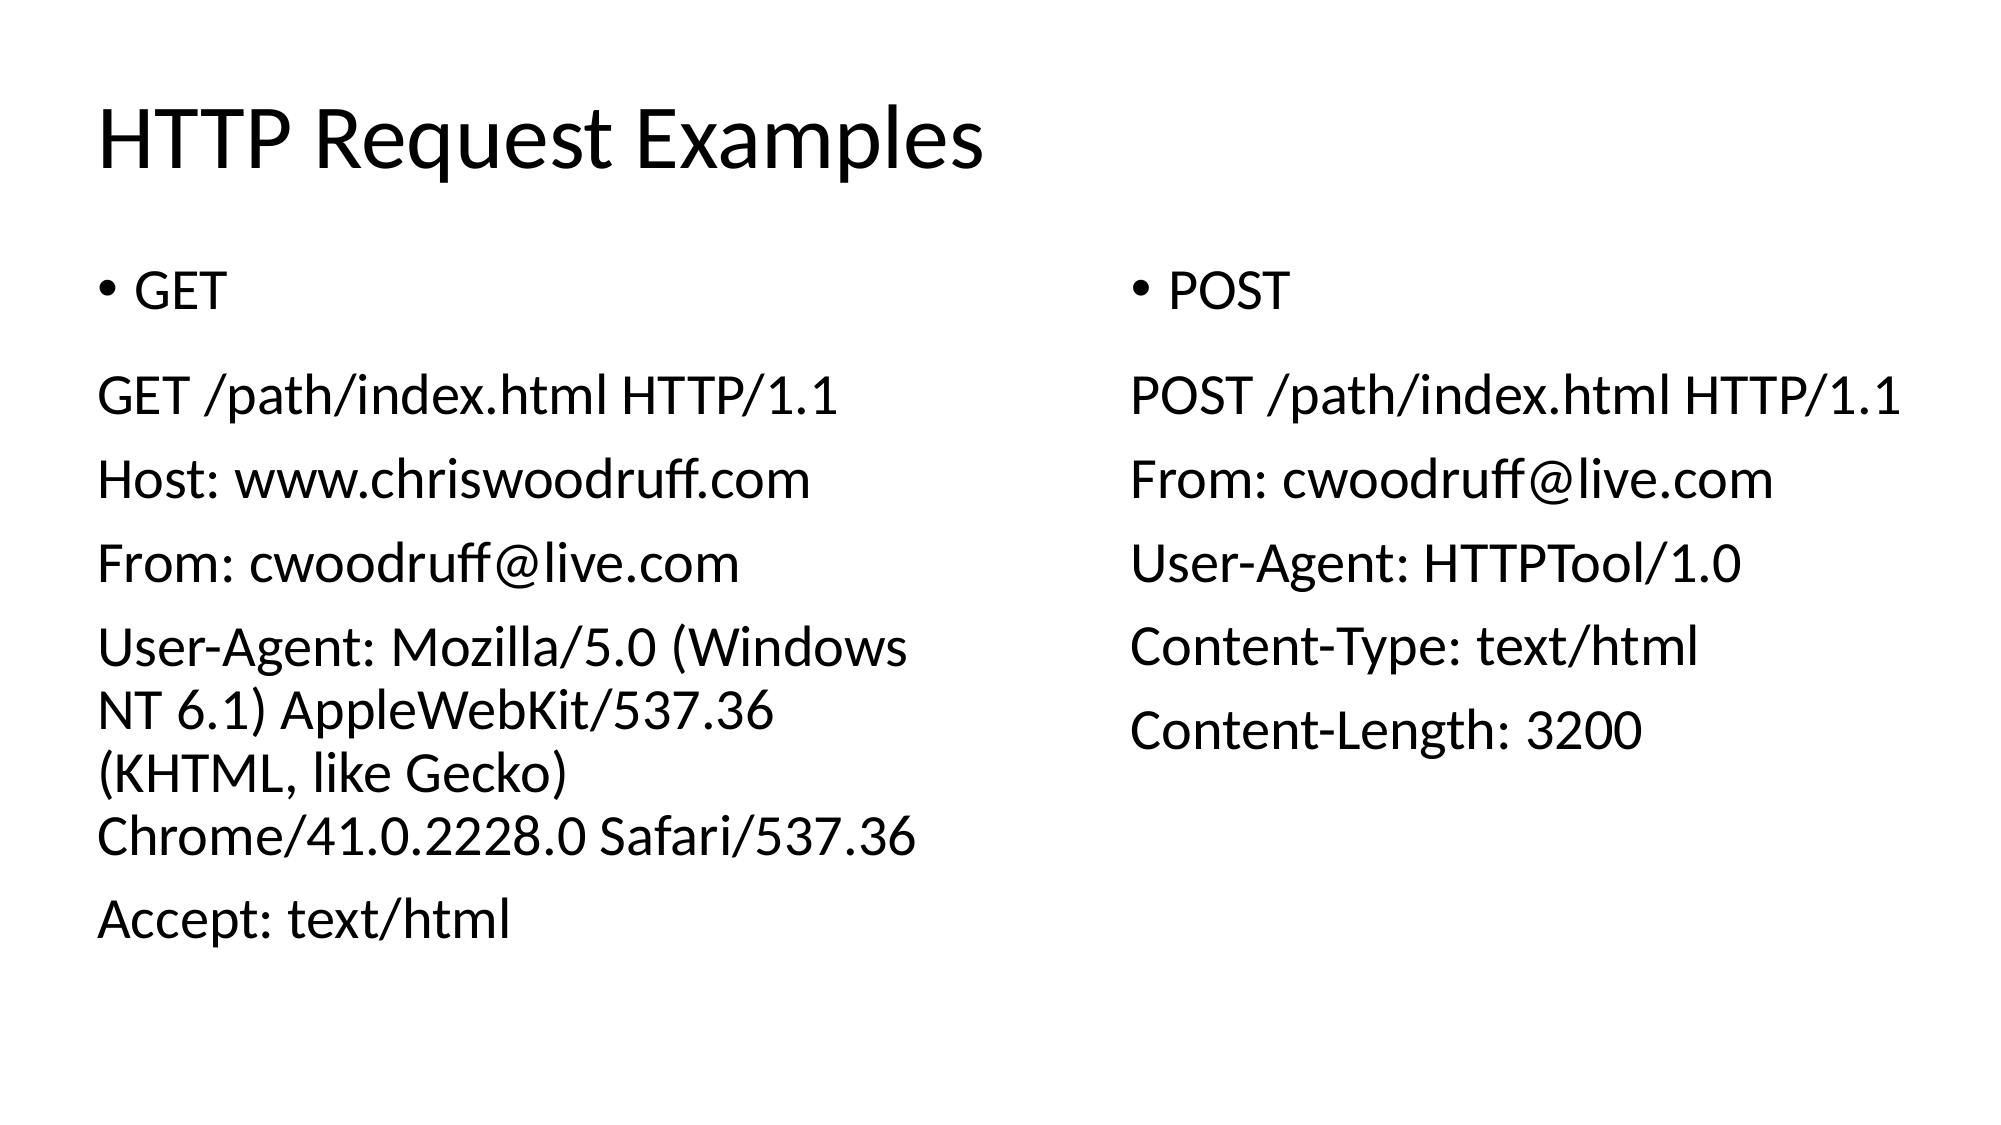

HTTP Request Examples
GET
POST
GET /path/index.html HTTP/1.1
Host: www.chriswoodruff.com
From: cwoodruff@live.com
User-Agent: Mozilla/5.0 (Windows NT 6.1) AppleWebKit/537.36 (KHTML, like Gecko) Chrome/41.0.2228.0 Safari/537.36
Accept: text/html
POST /path/index.html HTTP/1.1
From: cwoodruff@live.com
User-Agent: HTTPTool/1.0
Content-Type: text/html
Content-Length: 3200